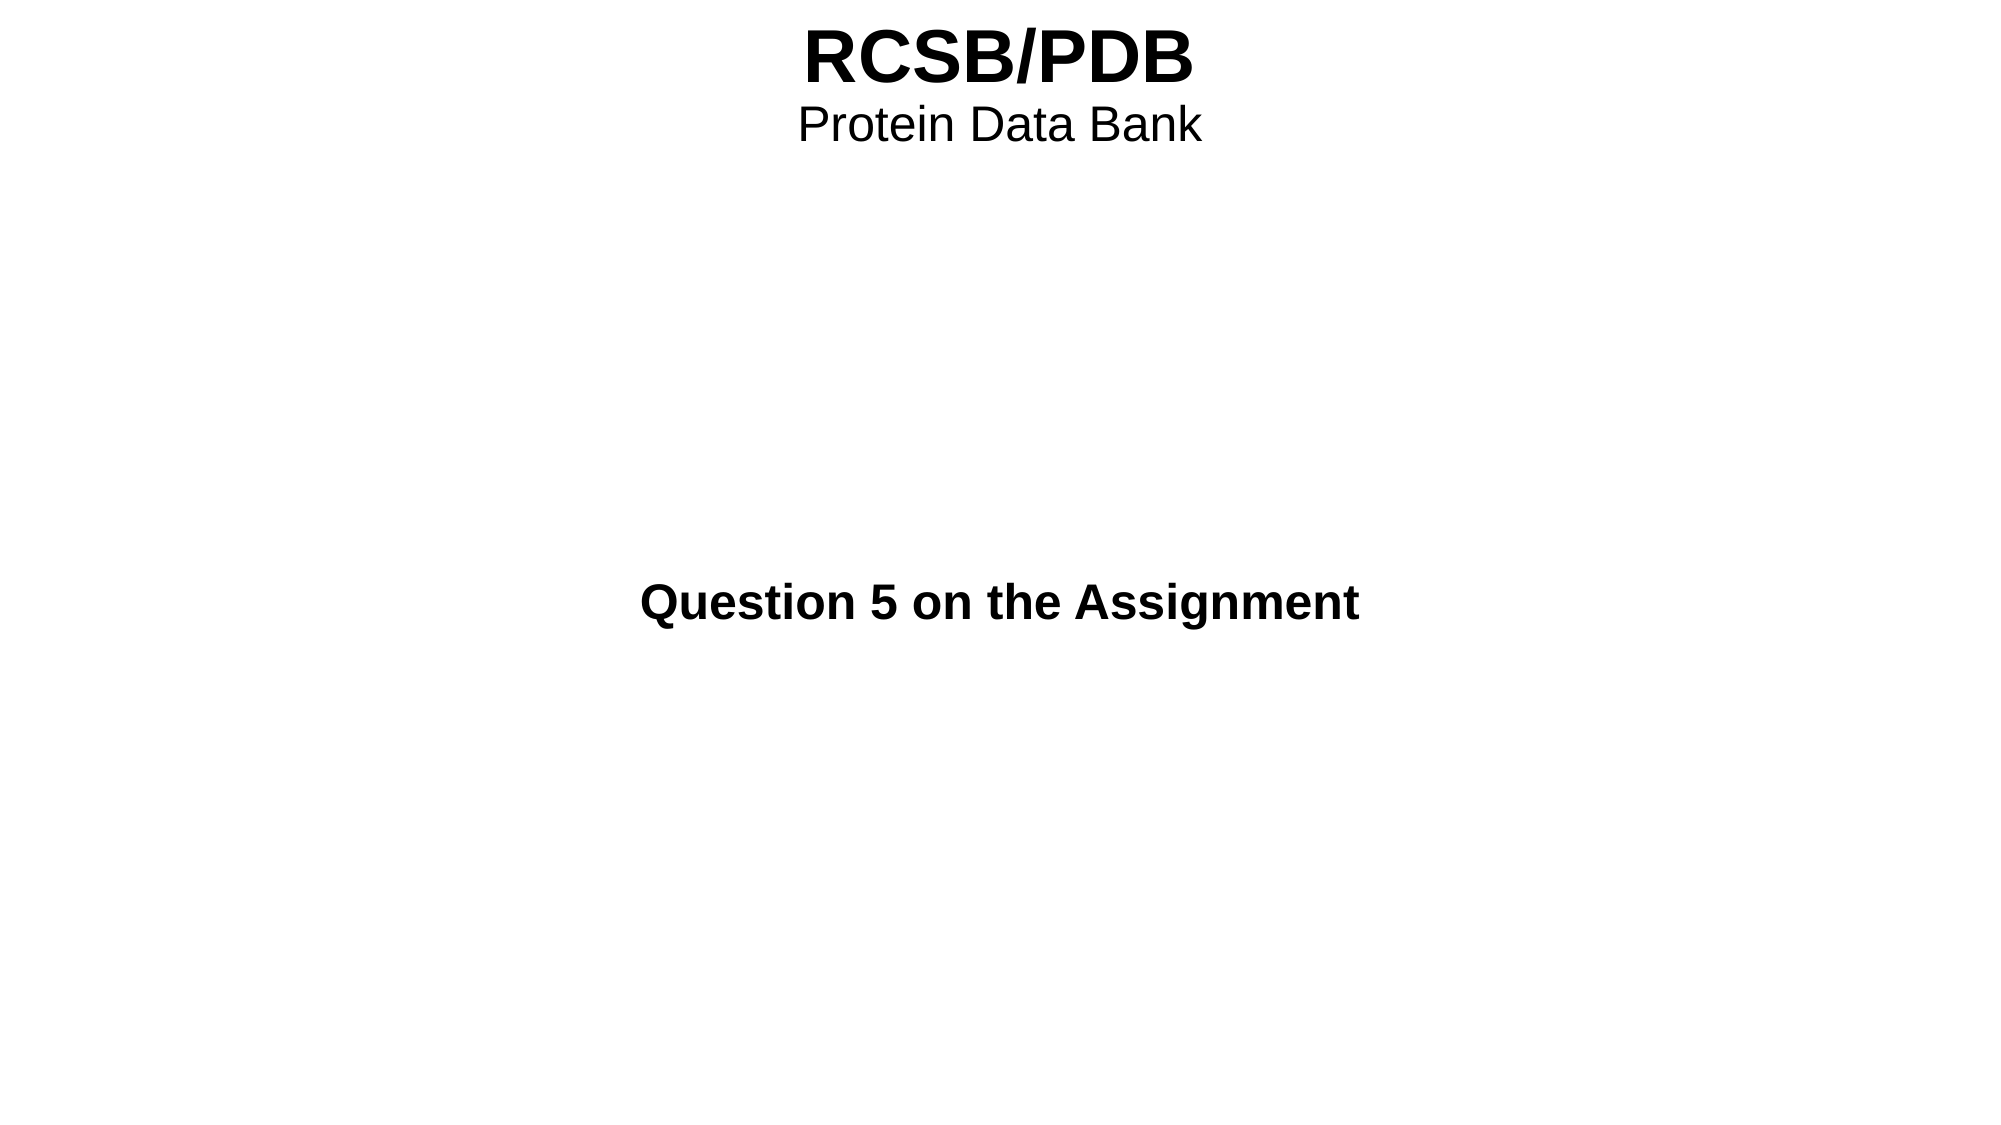

RCSB/PDB
Protein Data Bank
Question 5 on the Assignment